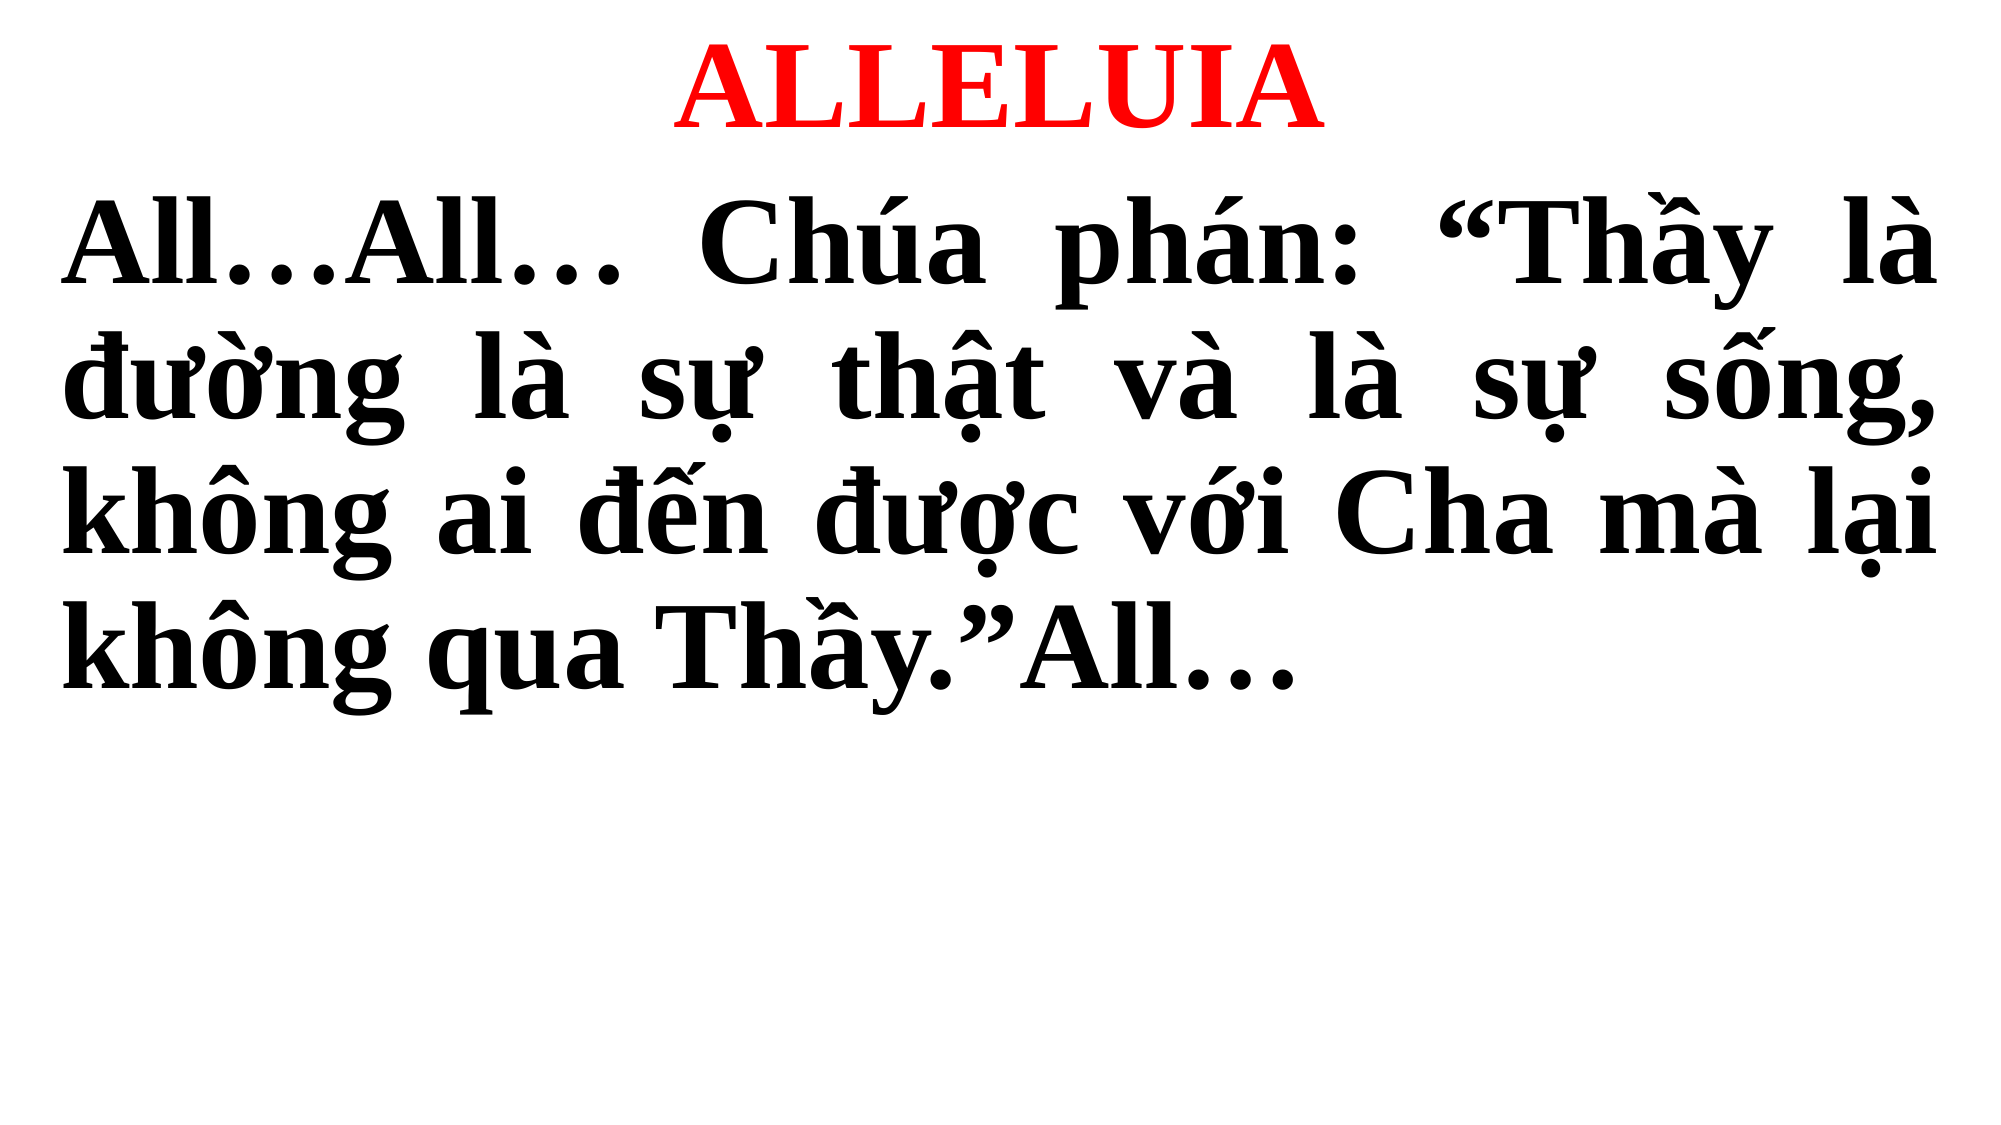

ALLELUIA
All…All… Chúa phán: “Thầy là đường là sự thật và là sự sống, không ai đến được với Cha mà lại không qua Thầy.”All…